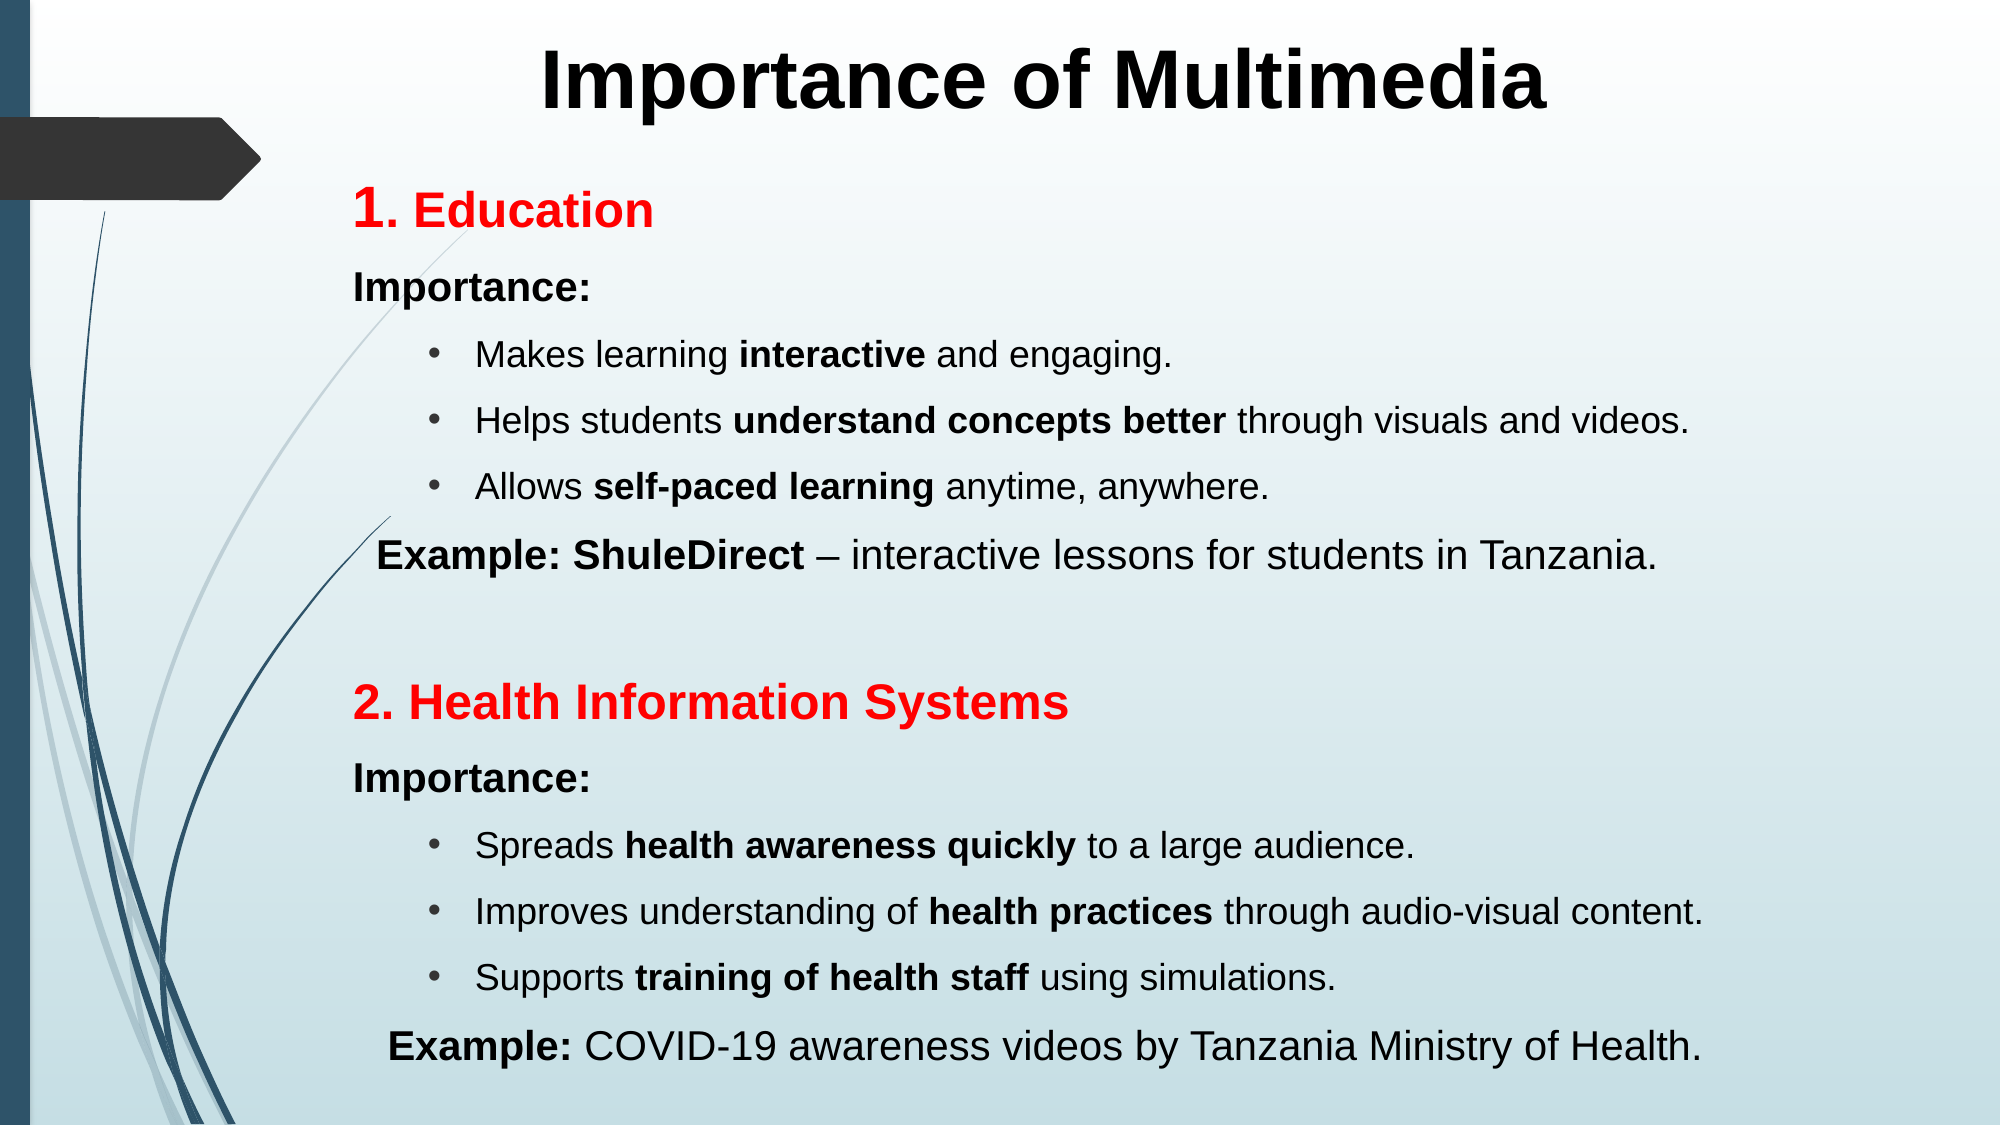

# Importance of Multimedia
1. Education
Importance:
Makes learning interactive and engaging.
Helps students understand concepts better through visuals and videos.
Allows self-paced learning anytime, anywhere.
  Example: ShuleDirect – interactive lessons for students in Tanzania.

2. Health Information Systems
Importance:
Spreads health awareness quickly to a large audience.
Improves understanding of health practices through audio-visual content.
Supports training of health staff using simulations.
   Example: COVID-19 awareness videos by Tanzania Ministry of Health.